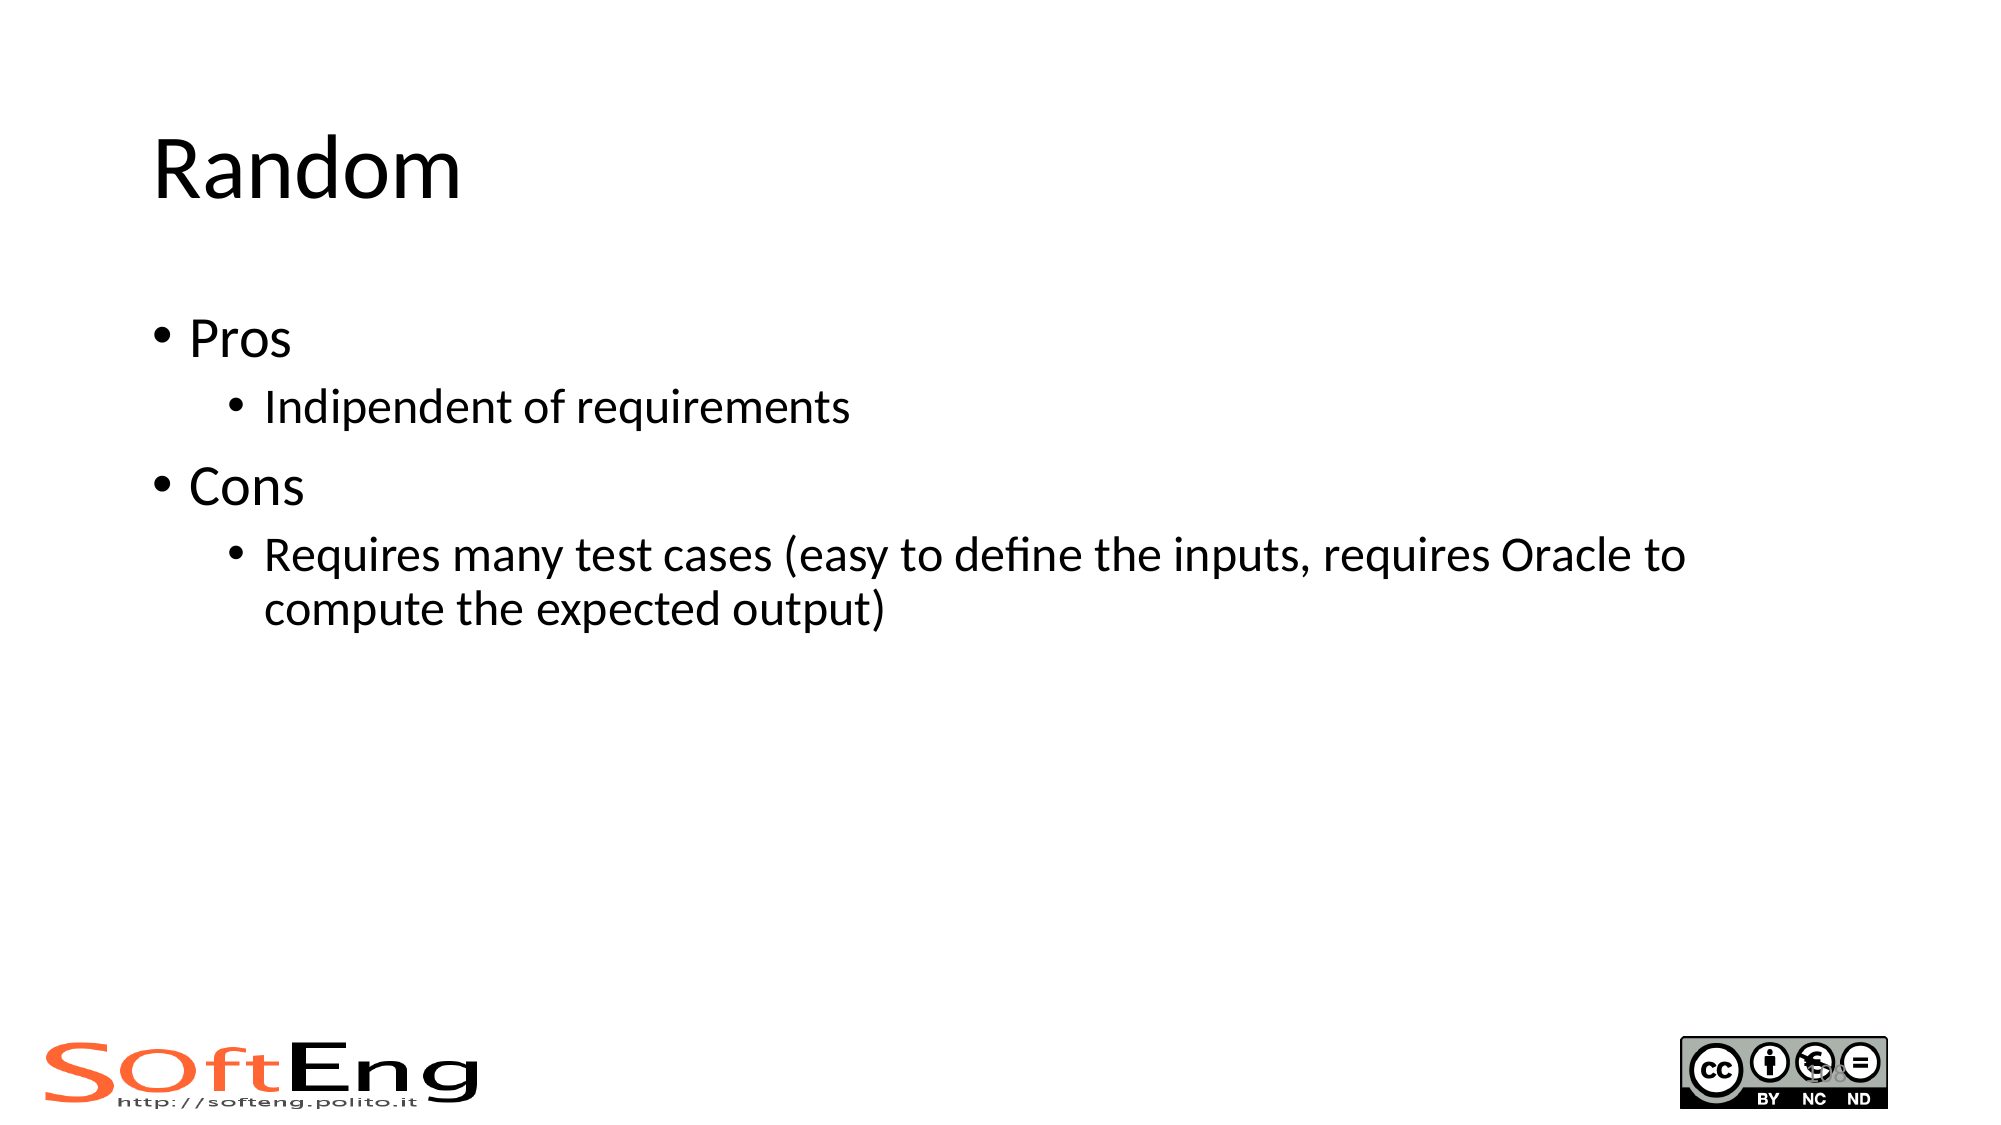

# Random
Pros
Indipendent of requirements
Cons
Requires many test cases (easy to define the inputs, requires Oracle to compute the expected output)
108